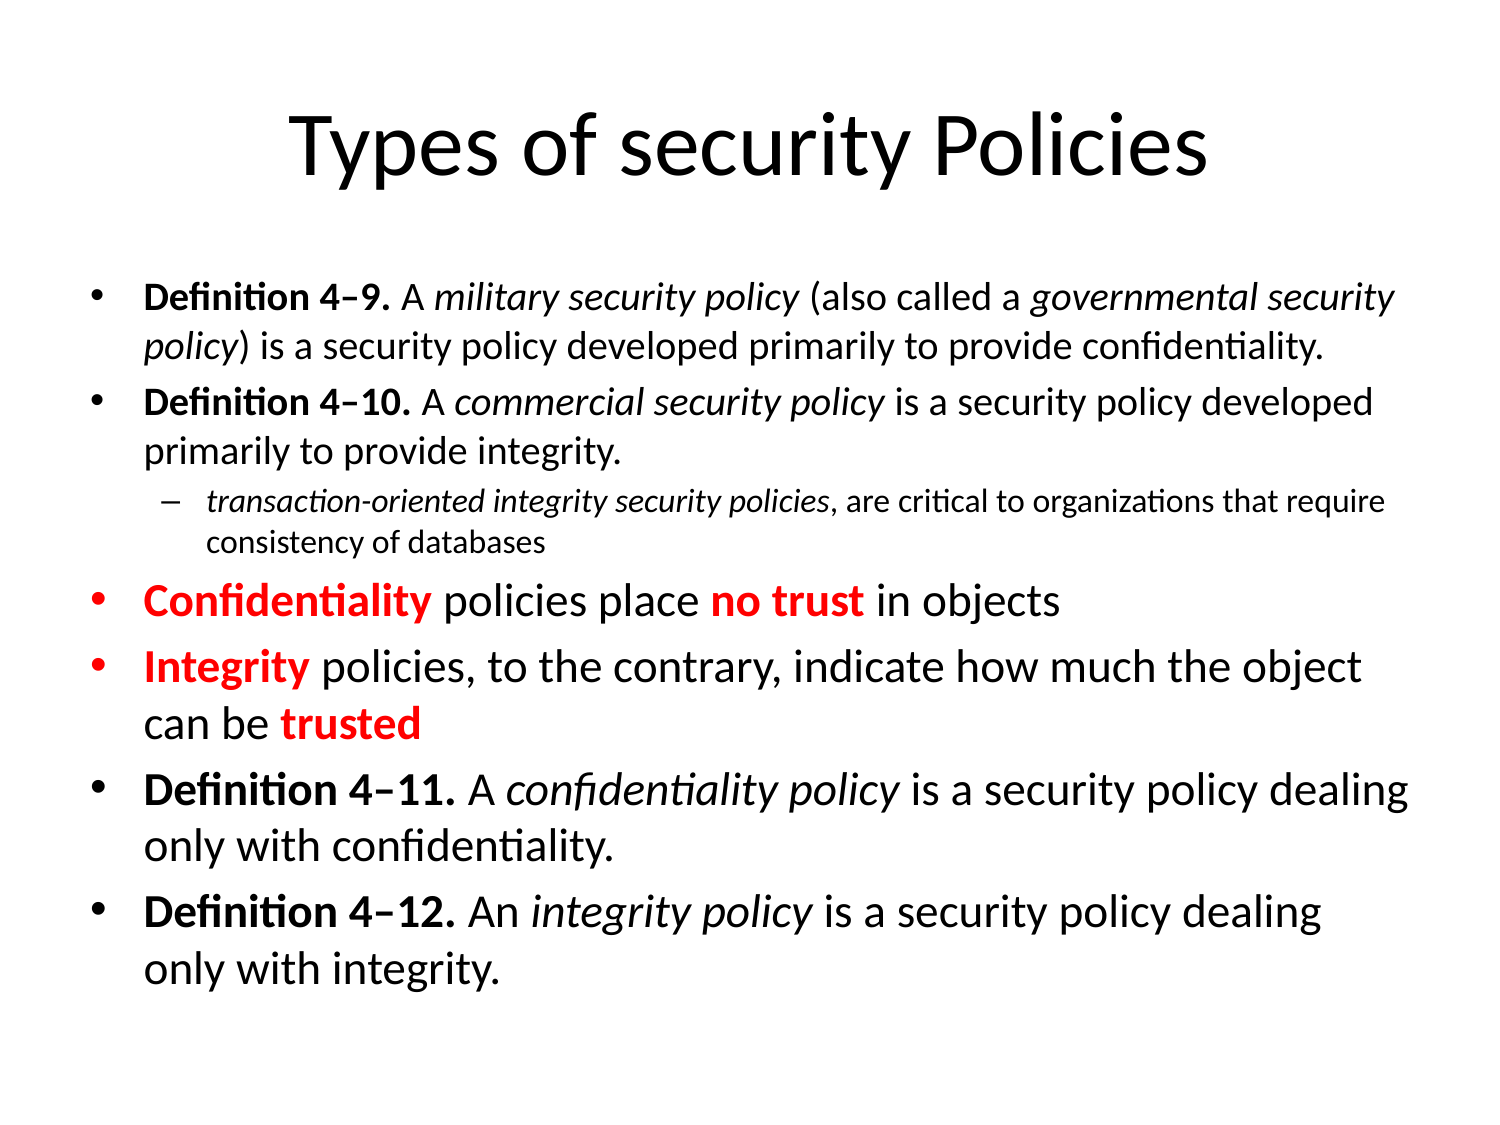

# Types of security Policies
Definition 4–9. A military security policy (also called a governmental security policy) is a security policy developed primarily to provide confidentiality.
Definition 4–10. A commercial security policy is a security policy developed primarily to provide integrity.
transaction-oriented integrity security policies, are critical to organizations that require consistency of databases
Confidentiality policies place no trust in objects
Integrity policies, to the contrary, indicate how much the object can be trusted
Definition 4–11. A confidentiality policy is a security policy dealing only with confidentiality.
Definition 4–12. An integrity policy is a security policy dealing only with integrity.